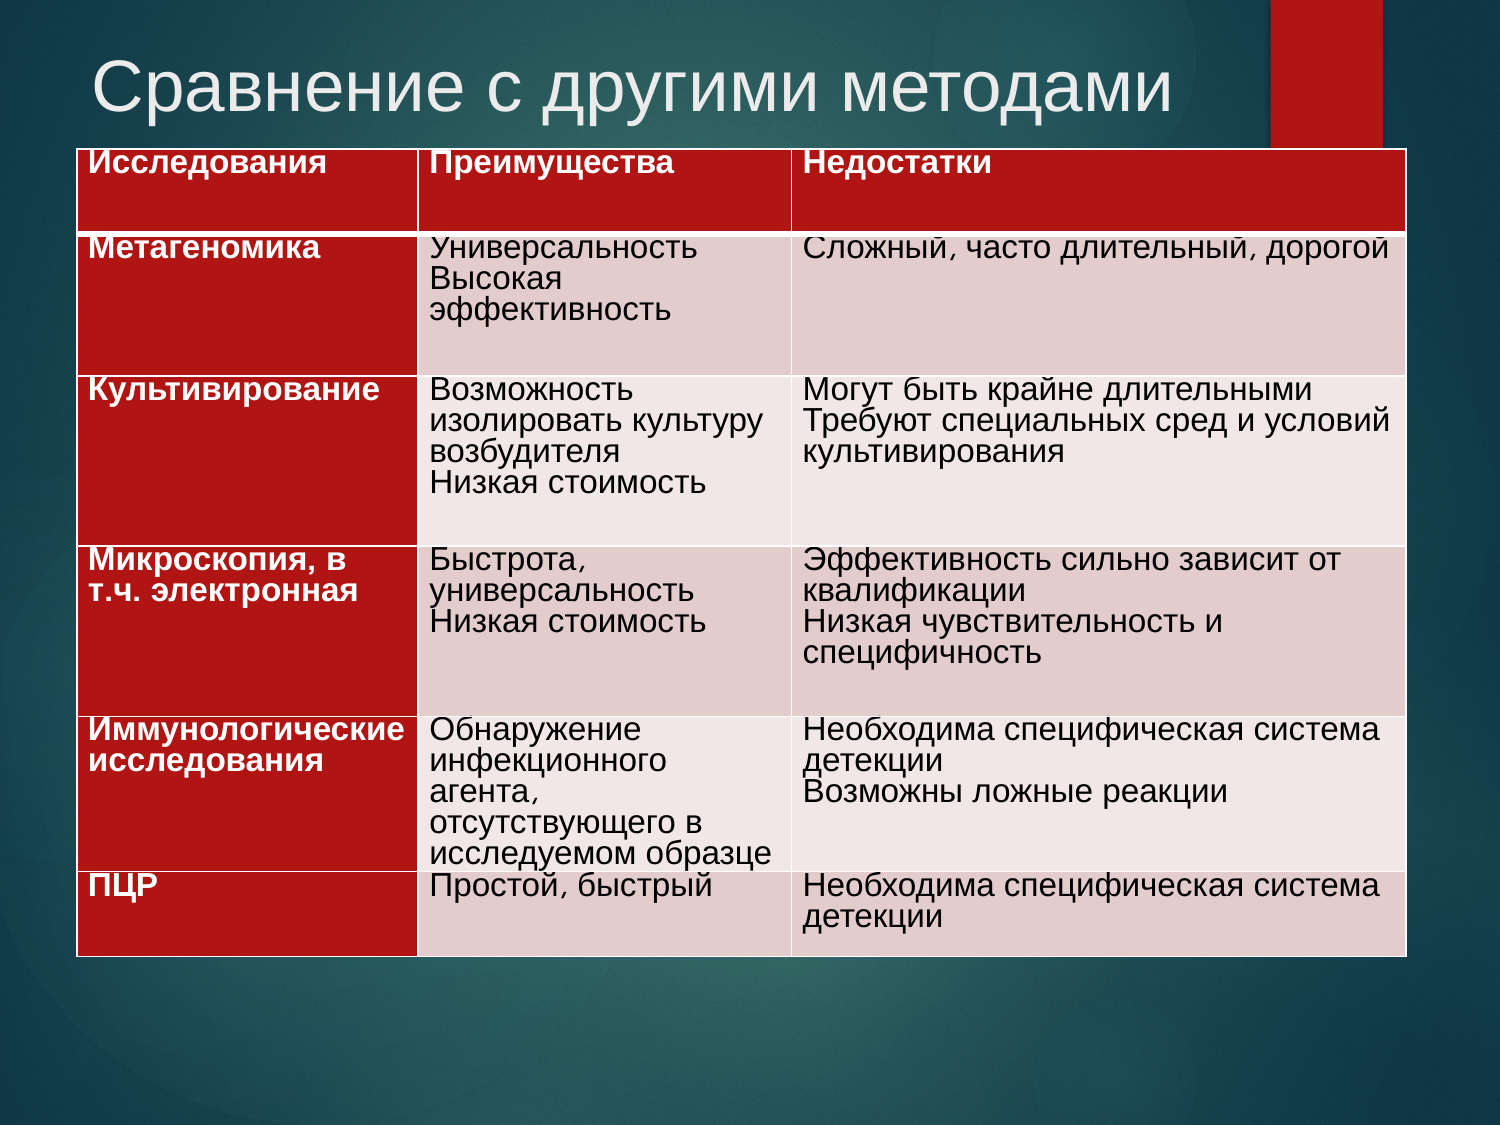

# Сравнение с другими методами
| Исследования | Преимущества | Недостатки |
| --- | --- | --- |
| Метагеномика | Универсальность Высокая эффективность | Сложный, часто длительный, дорогой |
| Культивирование | Возможность изолировать культуру возбудителя Низкая стоимость | Могут быть крайне длительными Требуют специальных сред и условий культивирования |
| Микроскопия, в т.ч. электронная | Быстрота, универсальность Низкая стоимость | Эффективность сильно зависит от квалификации Низкая чувствительность и специфичность |
| Иммунологические исследования | Обнаружение инфекционного агента, отсутствующего в исследуемом образце | Необходима специфическая система детекции Возможны ложные реакции |
| ПЦР | Простой, быстрый | Необходима специфическая система детекции |